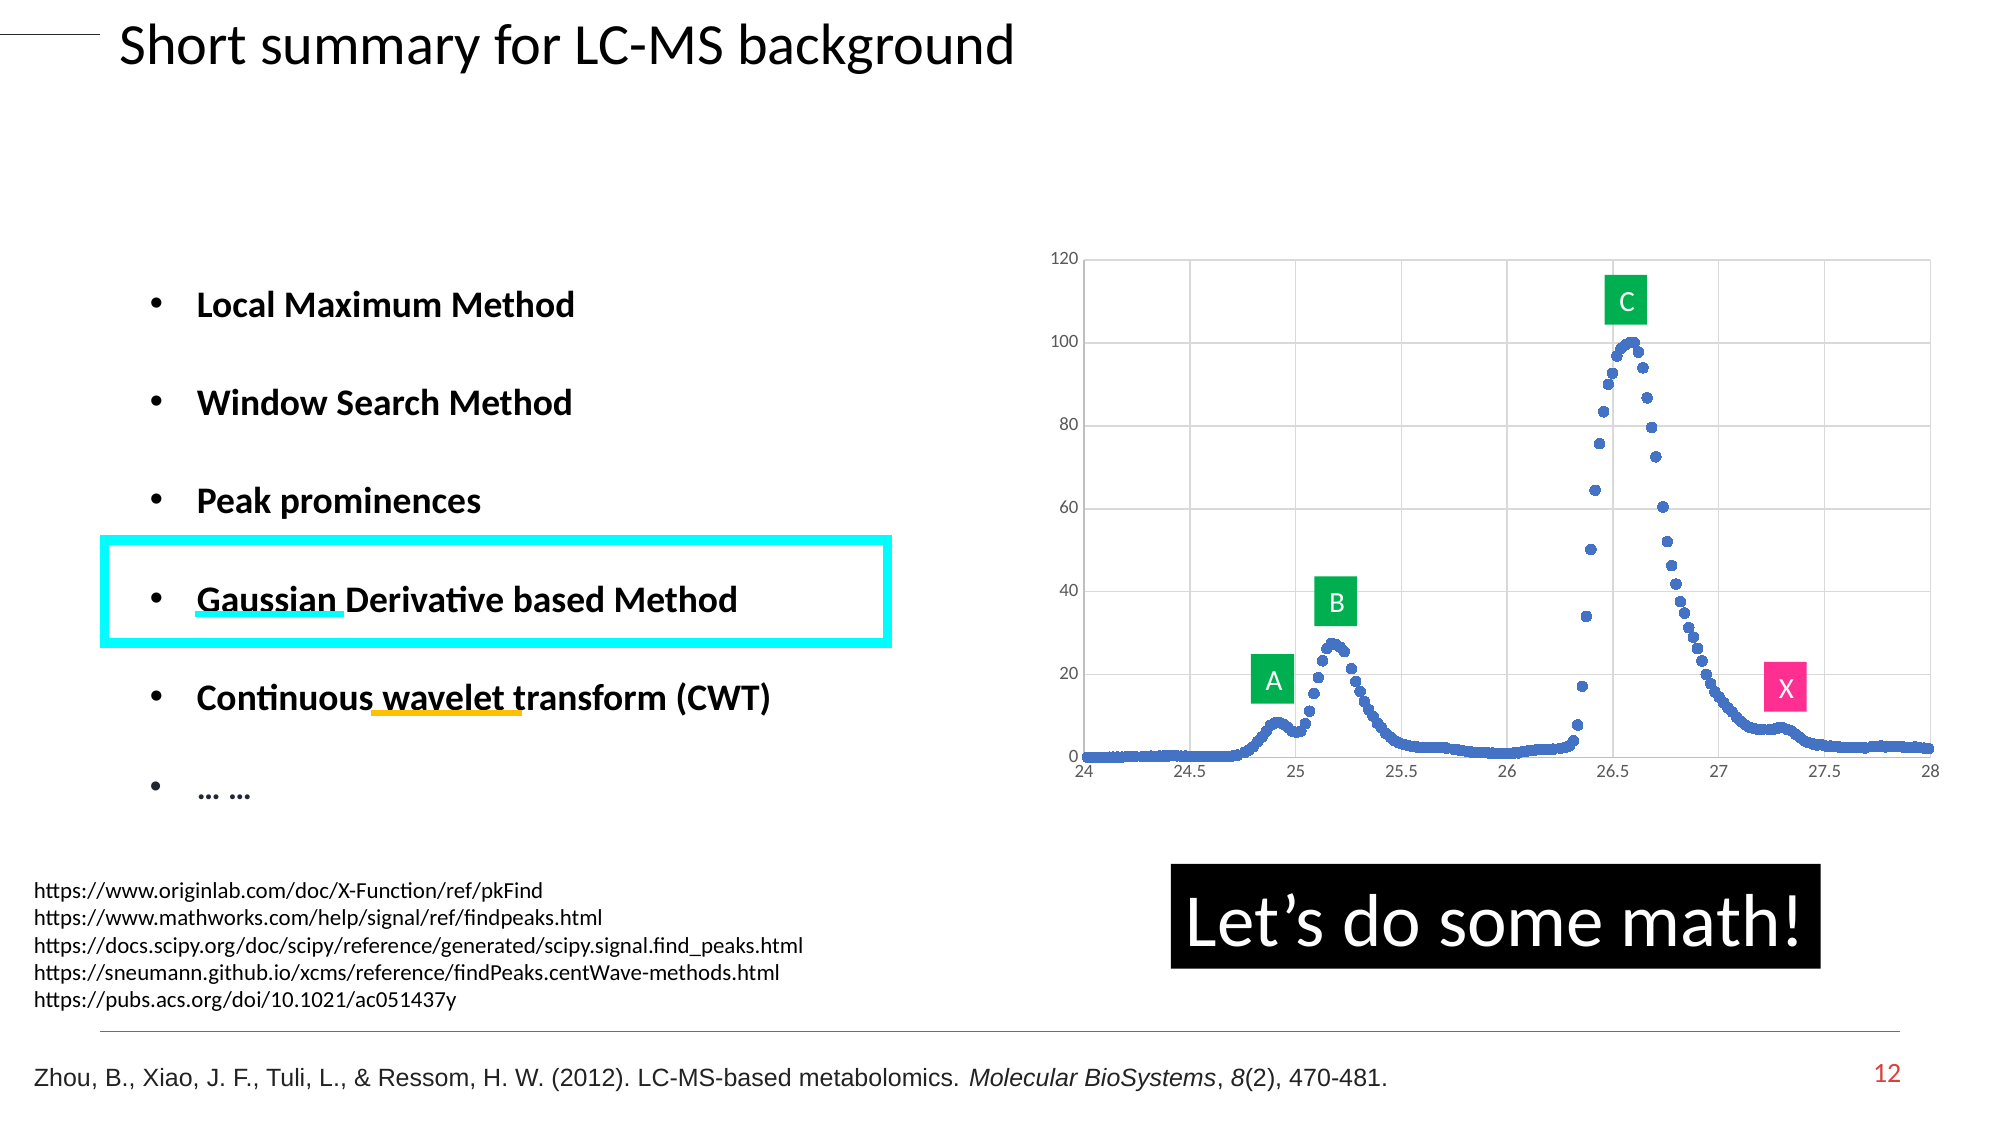

# Short summary for LC-MS background
Local Maximum Method
Window Search Method
Peak prominences
Gaussian Derivative based Method
Continuous wavelet transform (CWT)
… …

### Chart

| Category | HDMSe |
|---|---|
C

B
A
X
Let’s do some math!
https://www.originlab.com/doc/X-Function/ref/pkFind
https://www.mathworks.com/help/signal/ref/findpeaks.html
https://docs.scipy.org/doc/scipy/reference/generated/scipy.signal.find_peaks.html
https://sneumann.github.io/xcms/reference/findPeaks.centWave-methods.html
https://pubs.acs.org/doi/10.1021/ac051437y
Zhou, B., Xiao, J. F., Tuli, L., & Ressom, H. W. (2012). LC-MS-based metabolomics. Molecular BioSystems, 8(2), 470-481.
12